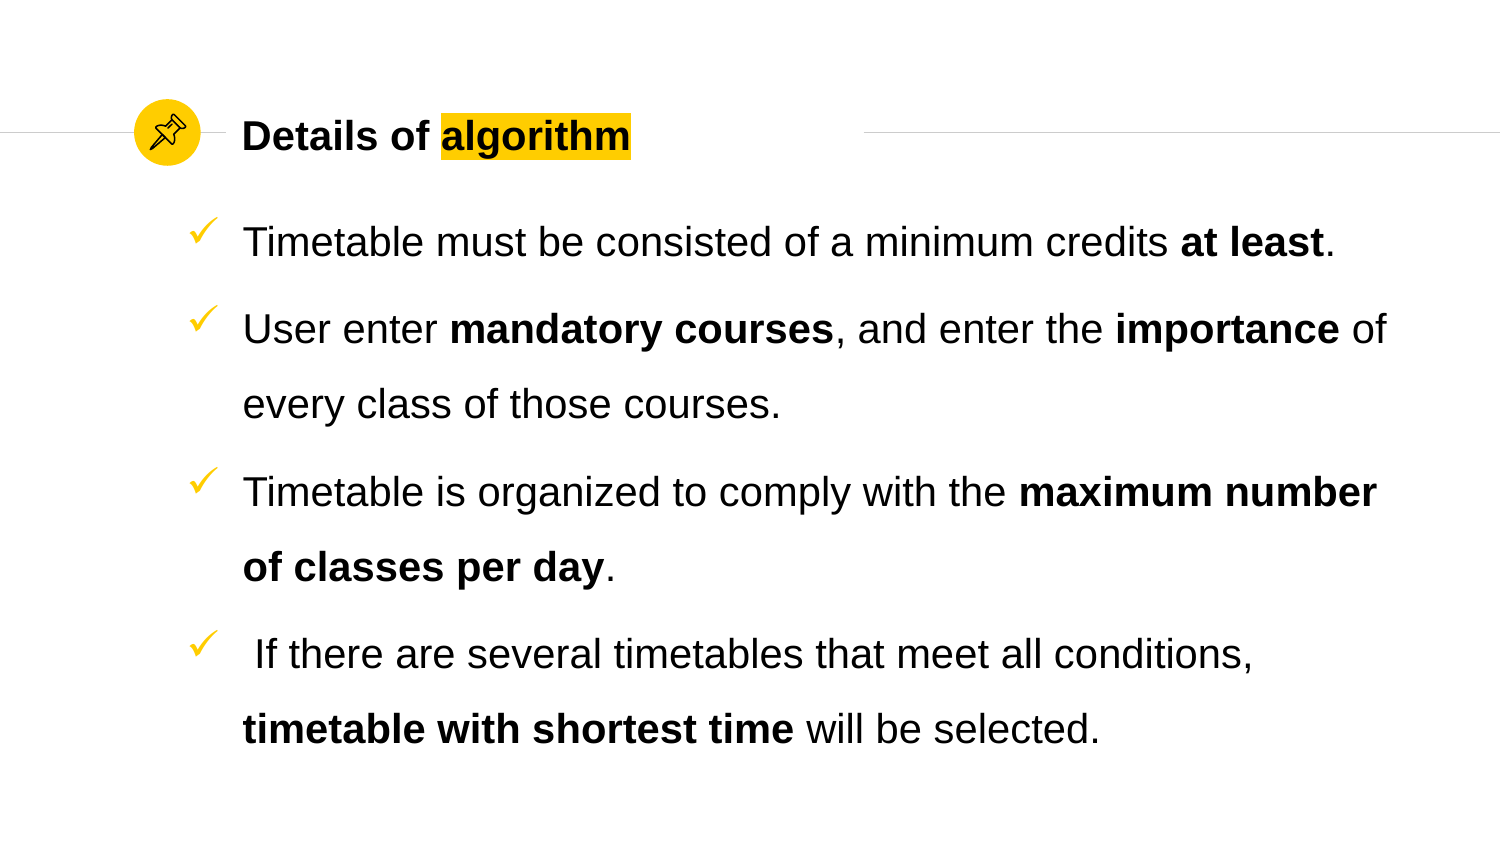

Details of algorithm

Timetable must be consisted of a minimum credits at least.
User enter mandatory courses, and enter the importance of every class of those courses.
Timetable is organized to comply with the maximum number of classes per day.
 If there are several timetables that meet all conditions, timetable with shortest time will be selected.